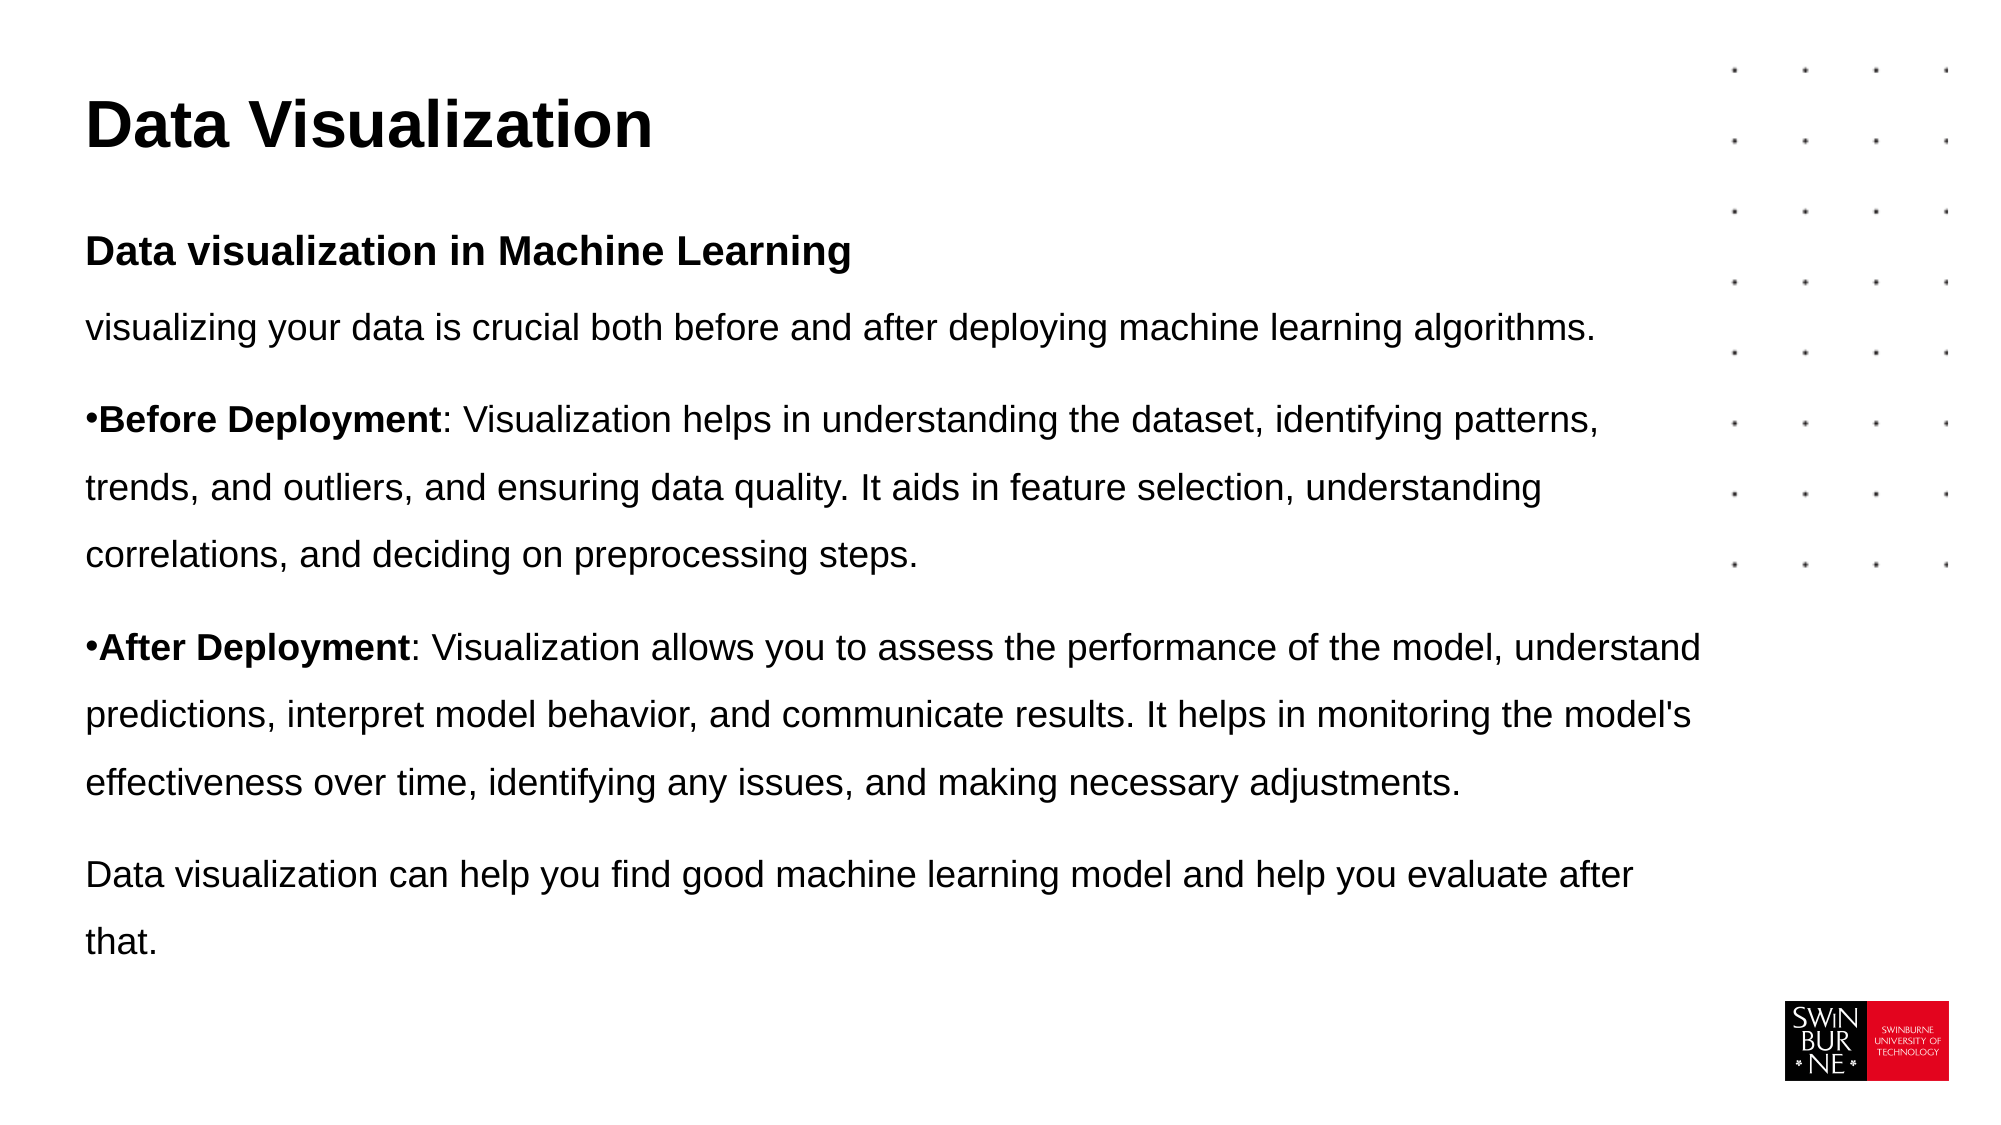

# Data Visualization
Data visualization in Machine Learning
visualizing your data is crucial both before and after deploying machine learning algorithms.
Before Deployment: Visualization helps in understanding the dataset, identifying patterns, trends, and outliers, and ensuring data quality. It aids in feature selection, understanding correlations, and deciding on preprocessing steps.
After Deployment: Visualization allows you to assess the performance of the model, understand predictions, interpret model behavior, and communicate results. It helps in monitoring the model's effectiveness over time, identifying any issues, and making necessary adjustments.
Data visualization can help you find good machine learning model and help you evaluate after that.